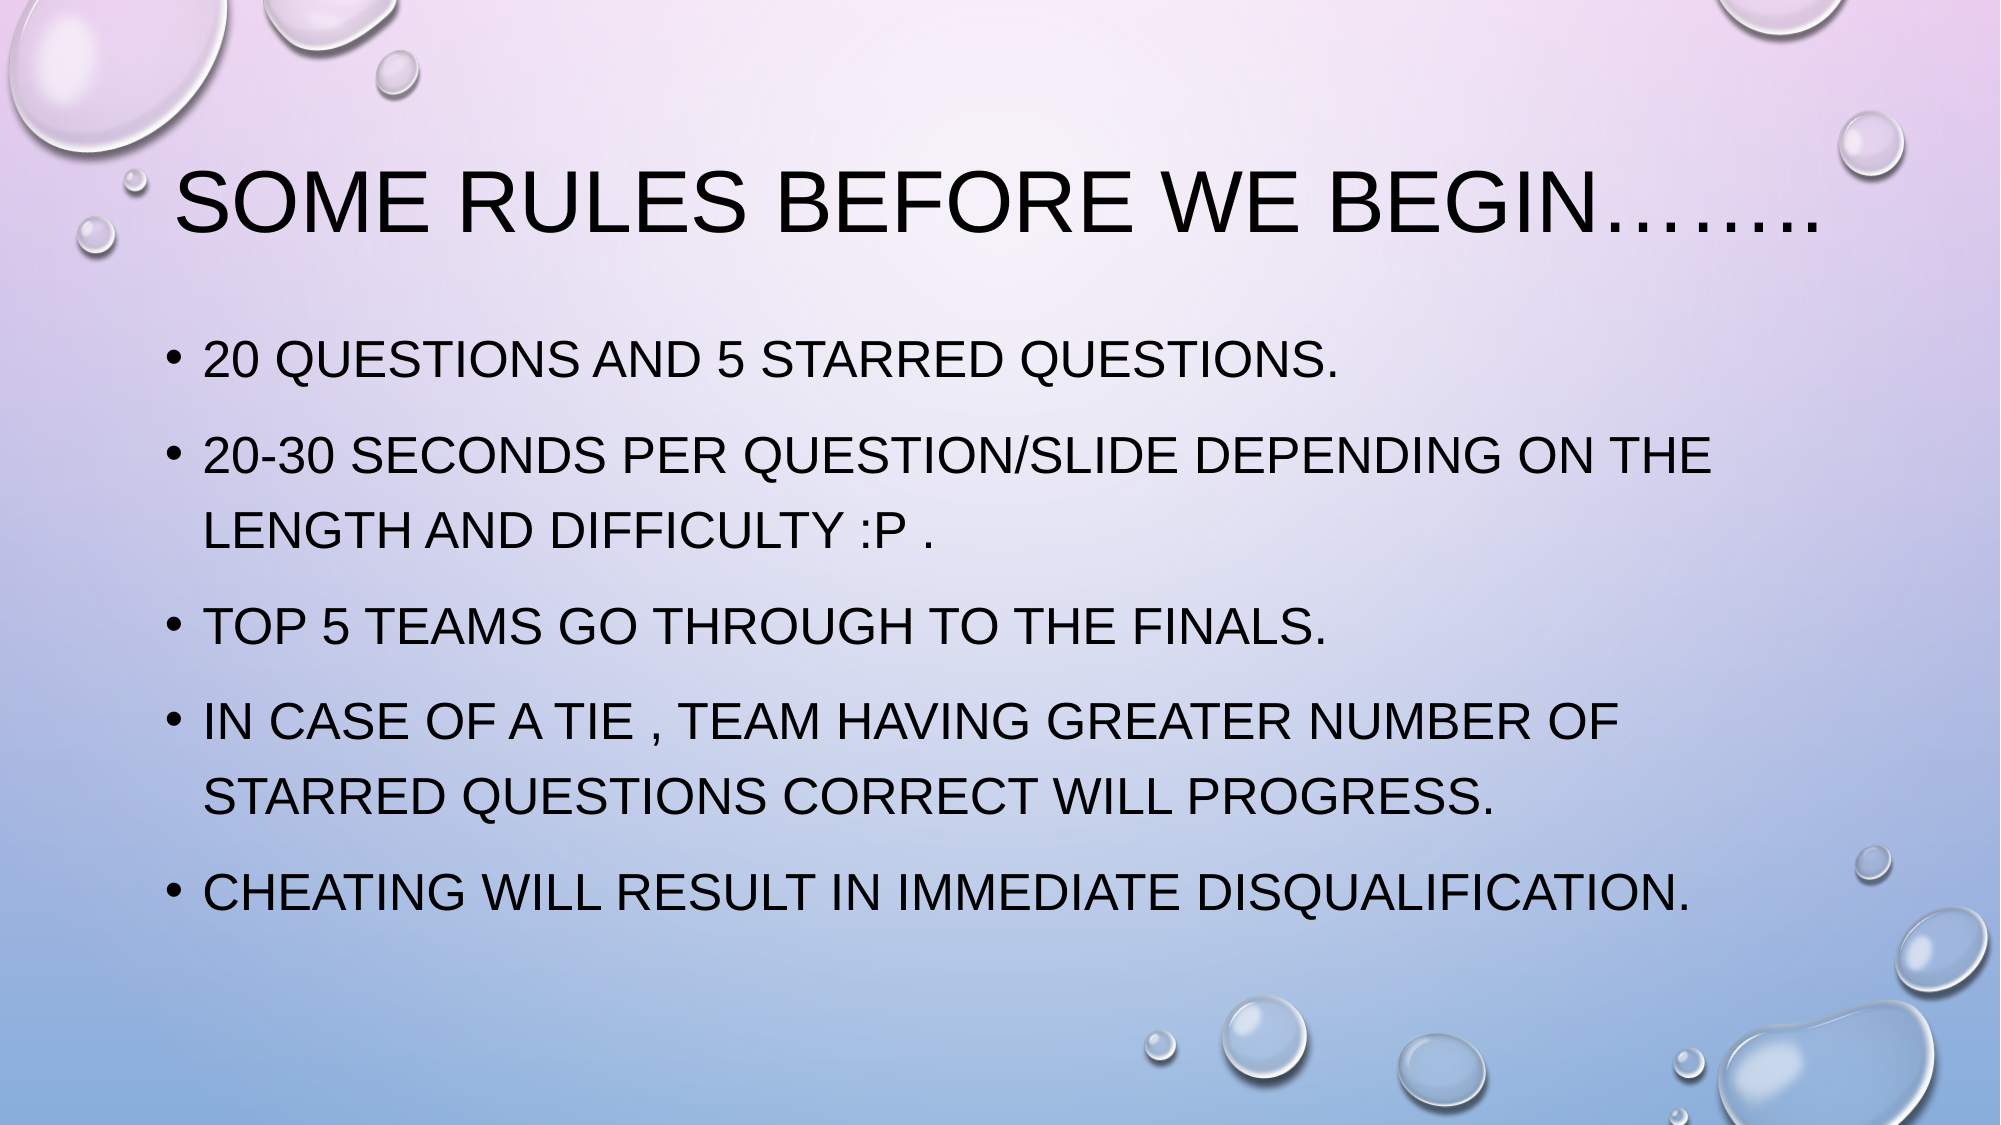

# Some rules before we begin……..
20 questions and 5 starred questions.
20-30 seconds per question/slide depending on the length and difficulty :p .
Top 5 teams go through to the finals.
In case of a tie , team having greater number of starred questions correct will progress.
Cheating will result in immediate disqualification.